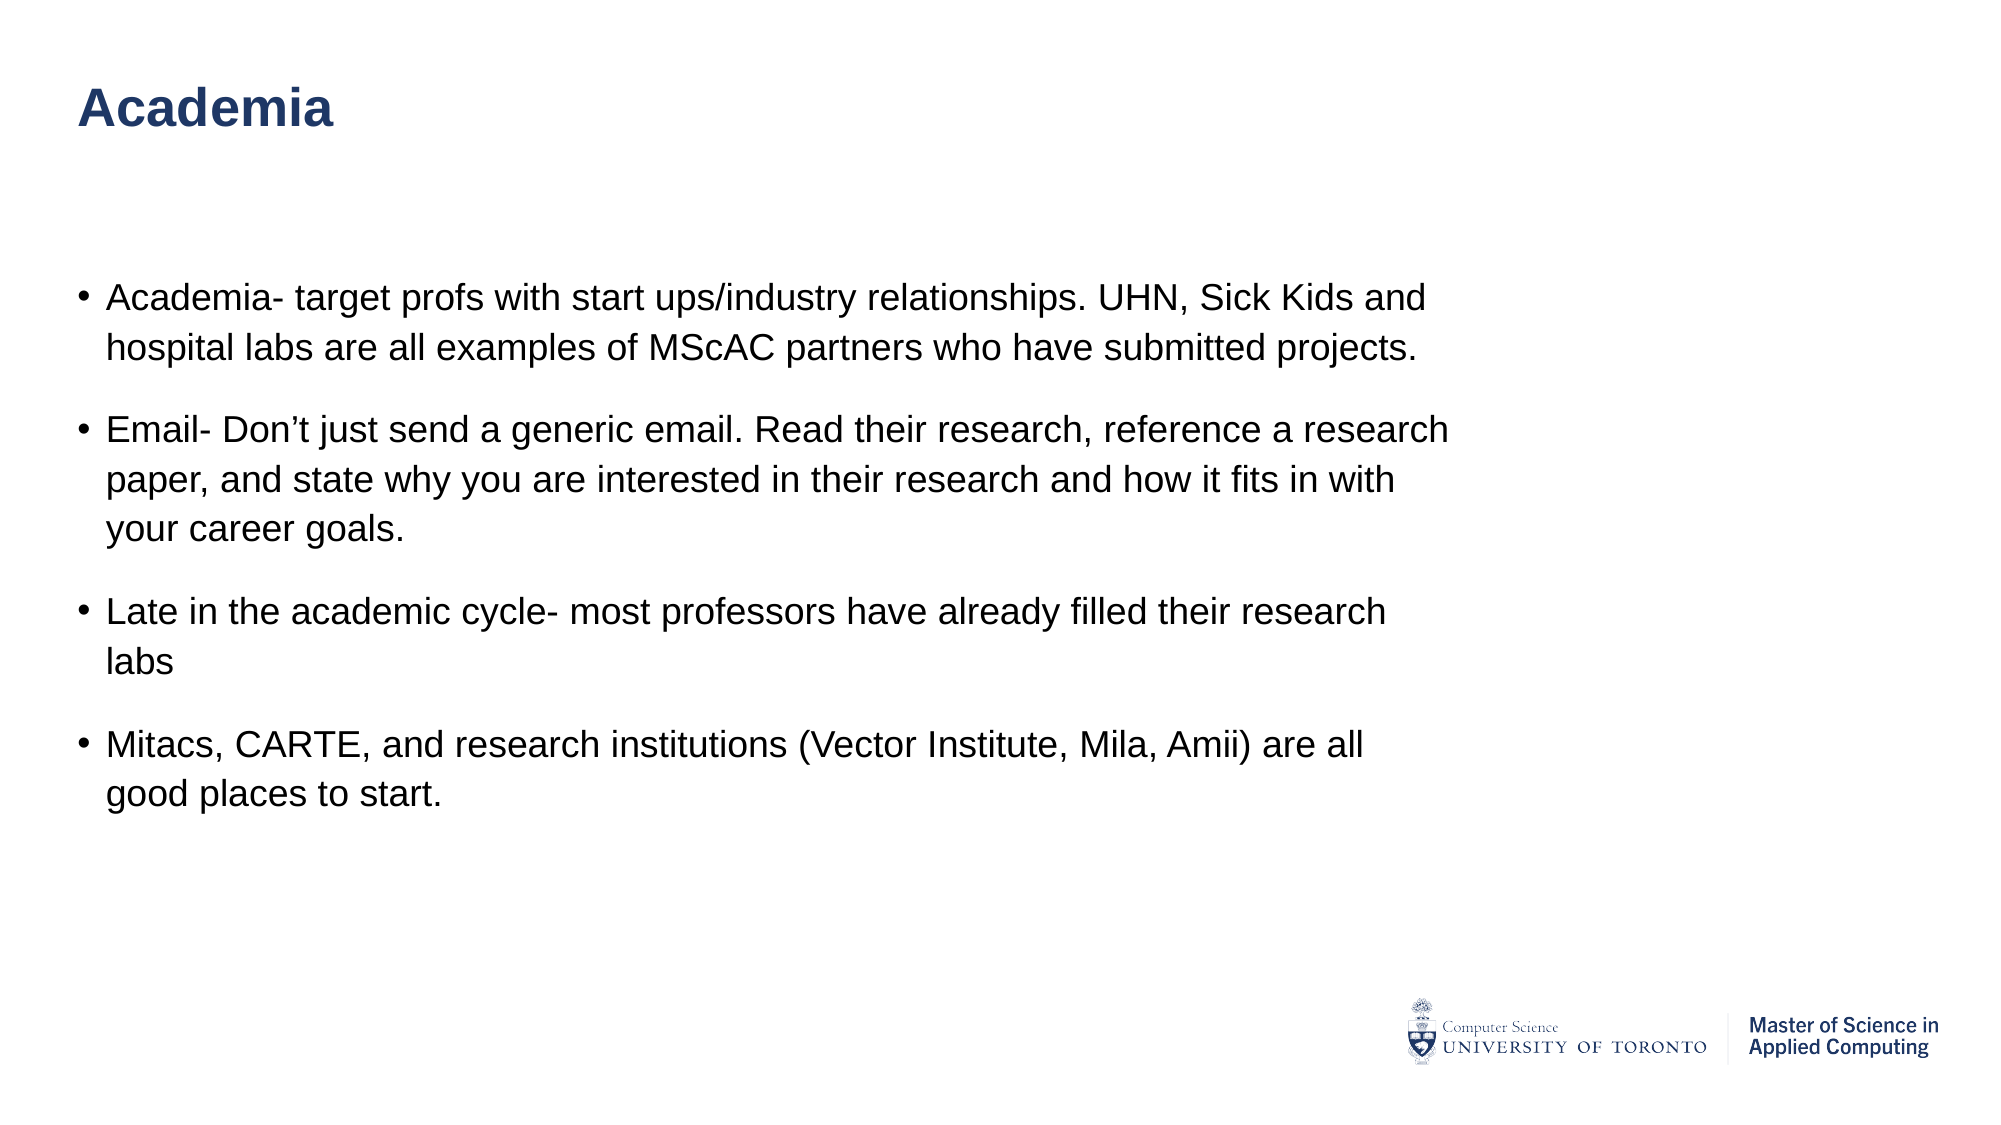

# Academia
Academia- target profs with start ups/industry relationships. UHN, Sick Kids and hospital labs are all examples of MScAC partners who have submitted projects.
Email- Don’t just send a generic email. Read their research, reference a research paper, and state why you are interested in their research and how it fits in with your career goals.
Late in the academic cycle- most professors have already filled their research labs
Mitacs, CARTE, and research institutions (Vector Institute, Mila, Amii) are all good places to start.